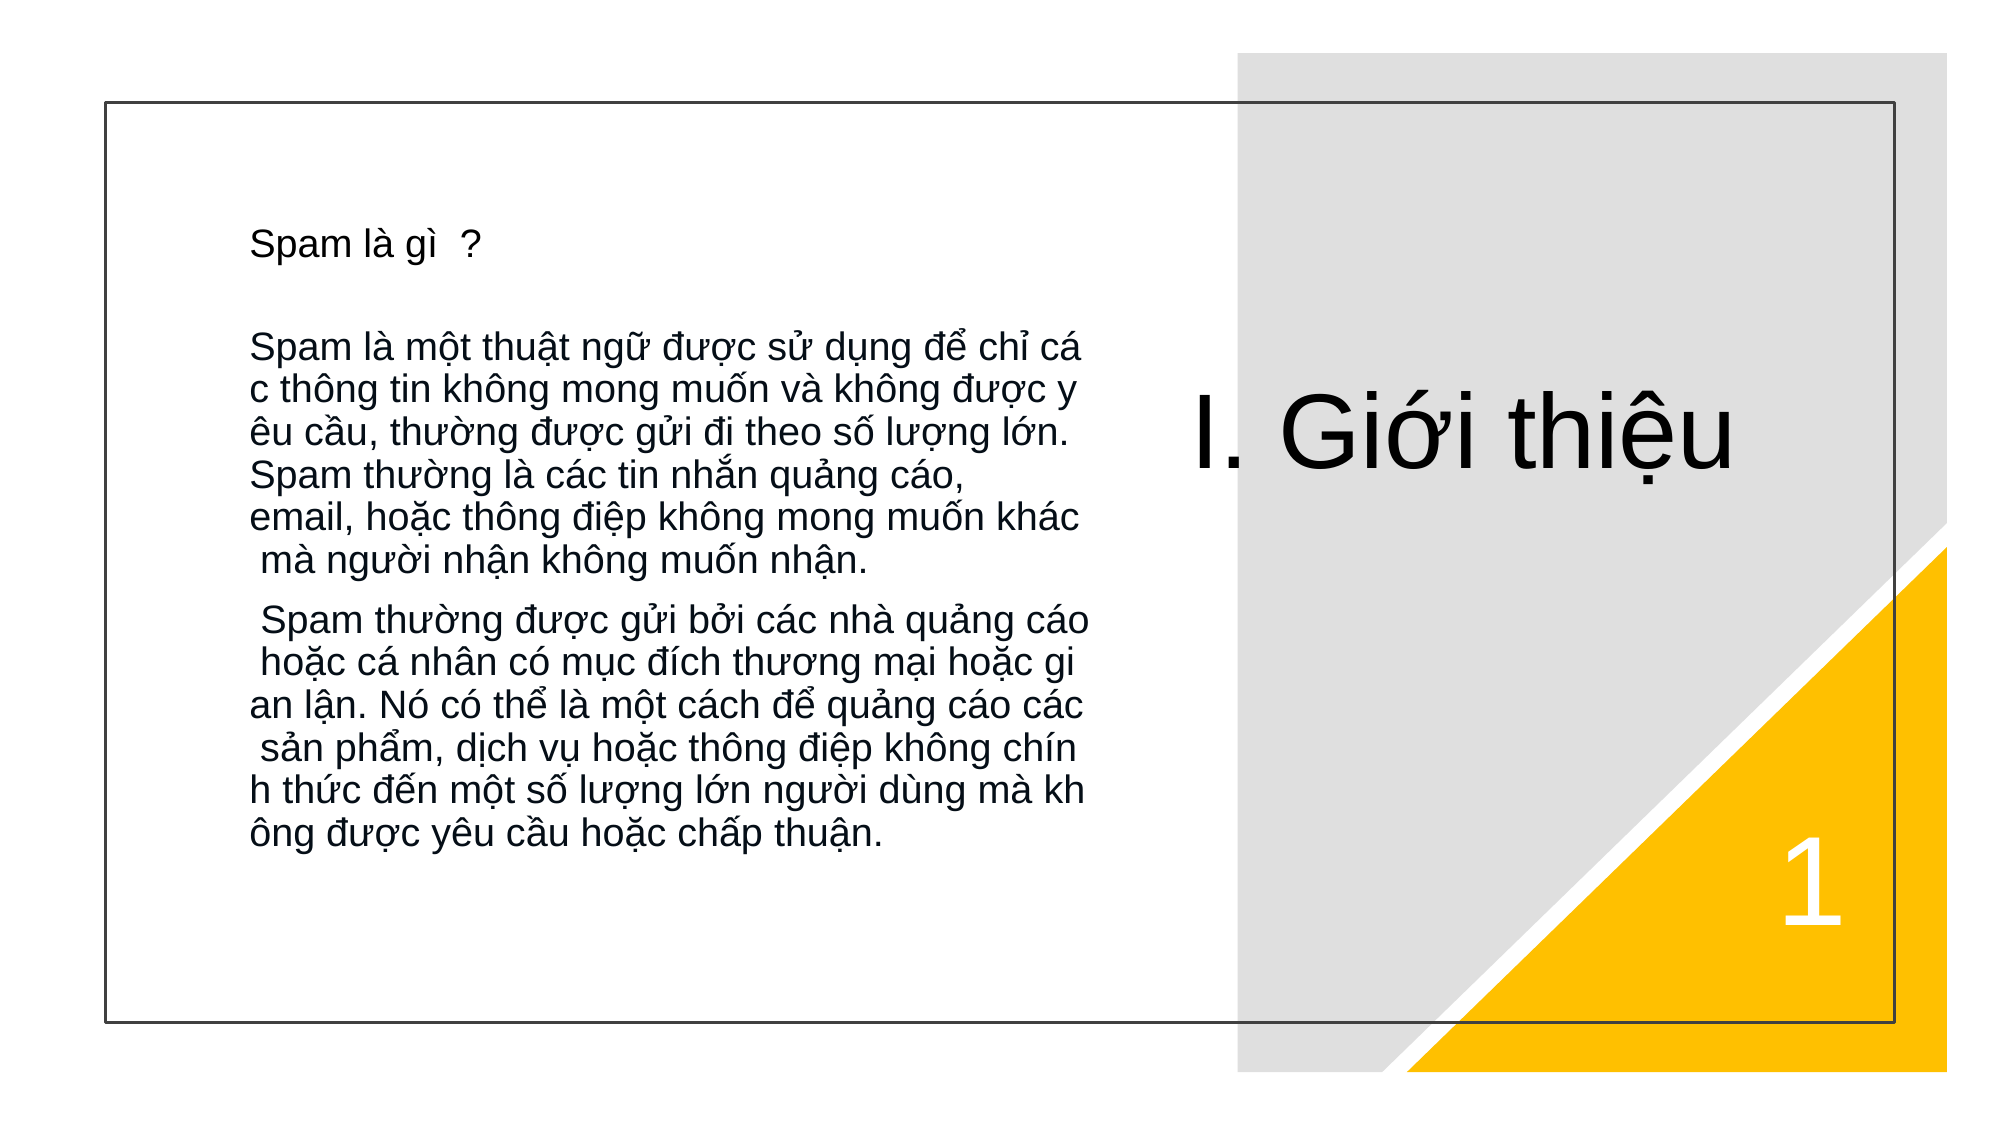

# I. Giới thiệu
Spam là gì  ?
  Spam là một thuật ngữ được sử dụng để chỉ các thông tin không mong muốn và không được yêu cầu, thường được gửi đi theo số lượng lớn. Spam thường là các tin nhắn quảng cáo, email, hoặc thông điệp không mong muốn khác mà người nhận không muốn nhận.
 Spam thường được gửi bởi các nhà quảng cáo hoặc cá nhân có mục đích thương mại hoặc gian lận. Nó có thể là một cách để quảng cáo các sản phẩm, dịch vụ hoặc thông điệp không chính thức đến một số lượng lớn người dùng mà không được yêu cầu hoặc chấp thuận.

1